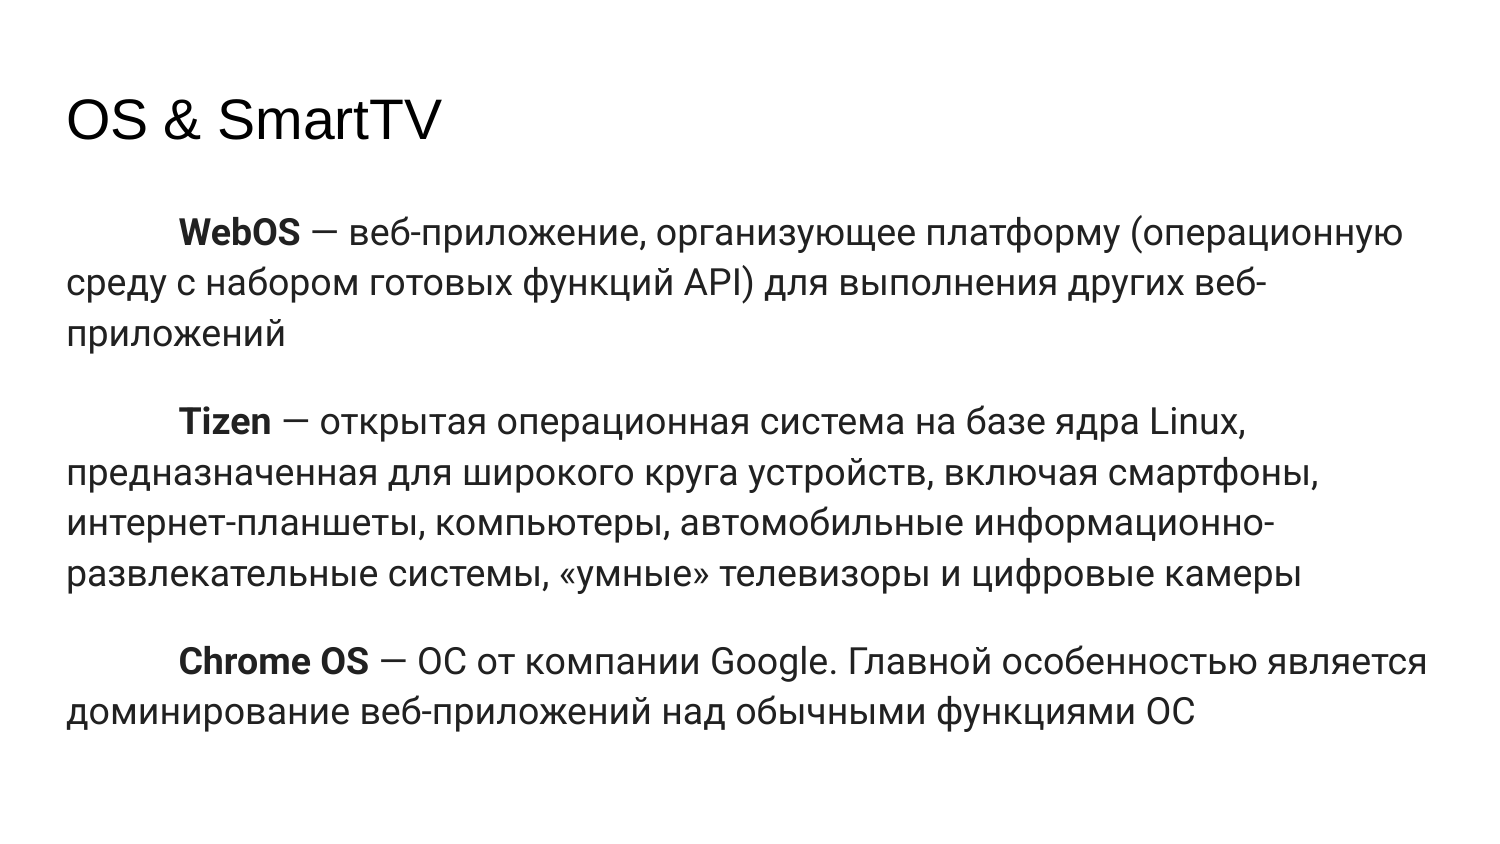

# OS & SmartTV
WebOS — веб-приложение, организующее платформу (операционную среду с набором готовых функций API) для выполнения других веб-приложений
Tizen — открытая операционная система на базе ядра Linux, предназначенная для широкого круга устройств, включая смартфоны, интернет-планшеты, компьютеры, автомобильные информационно-развлекательные системы, «умные» телевизоры и цифровые камеры
Chrome OS — ОС от компании Google. Главной особенностью является доминирование веб-приложений над обычными функциями ОС